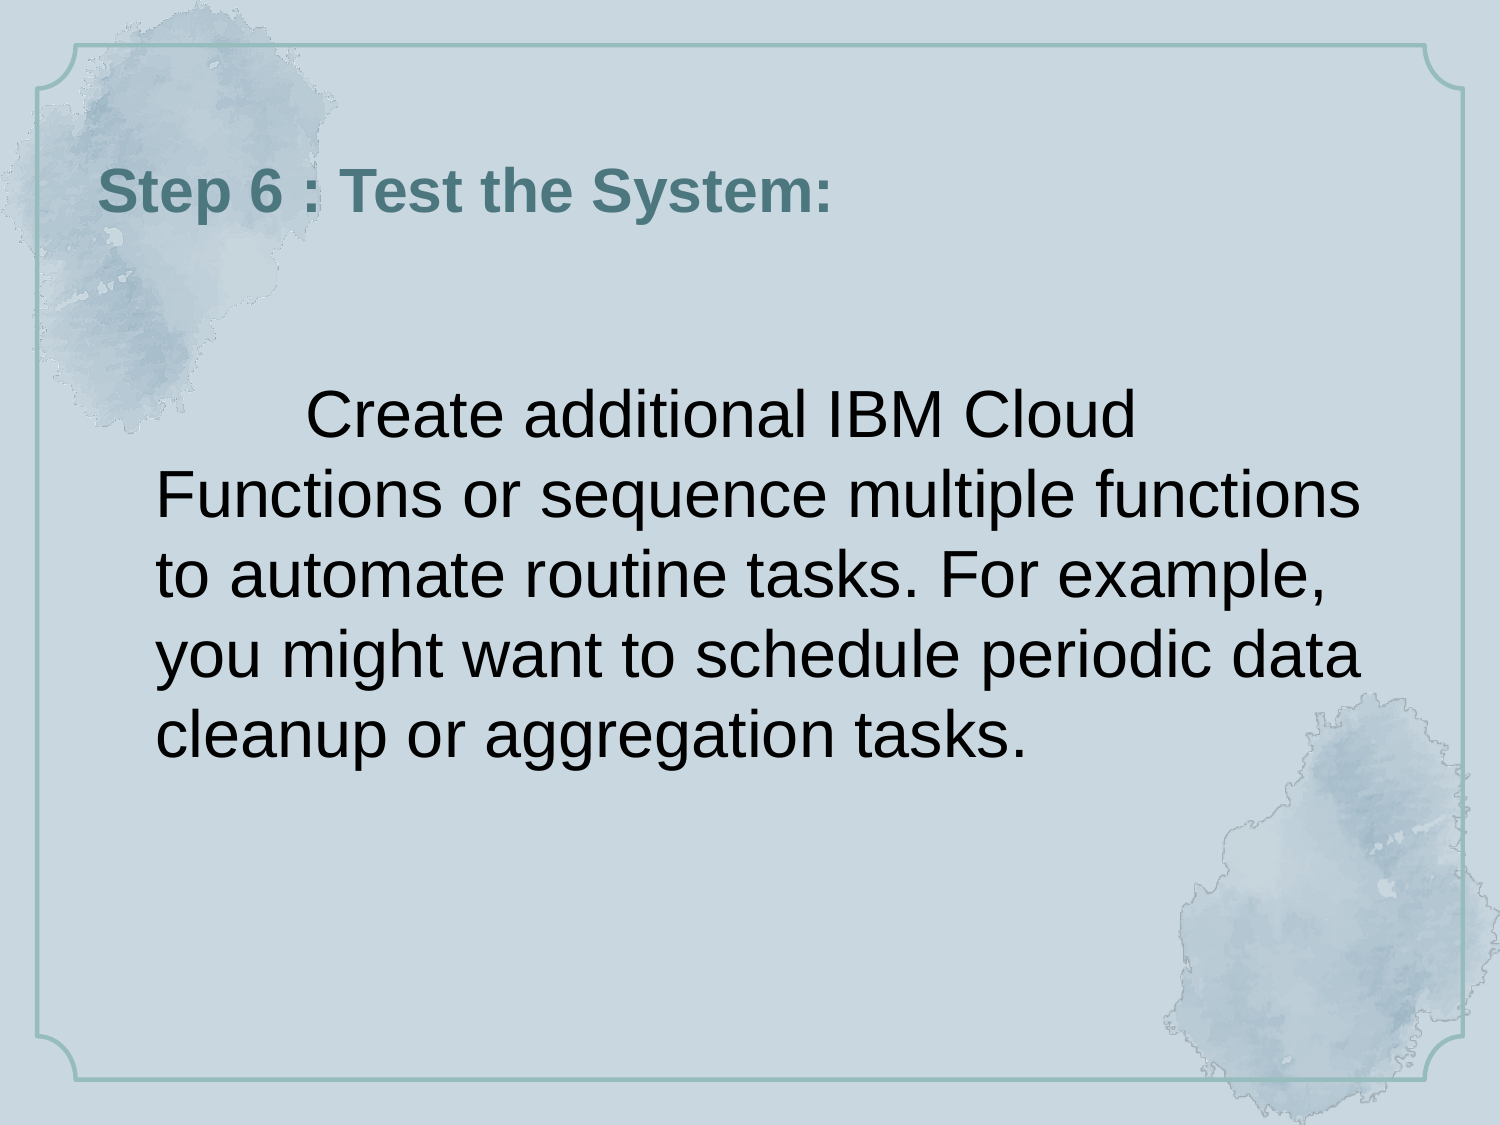

# Step 6 : Test the System:
	Create additional IBM Cloud Functions or sequence multiple functions to automate routine tasks. For example, you might want to schedule periodic data cleanup or aggregation tasks.